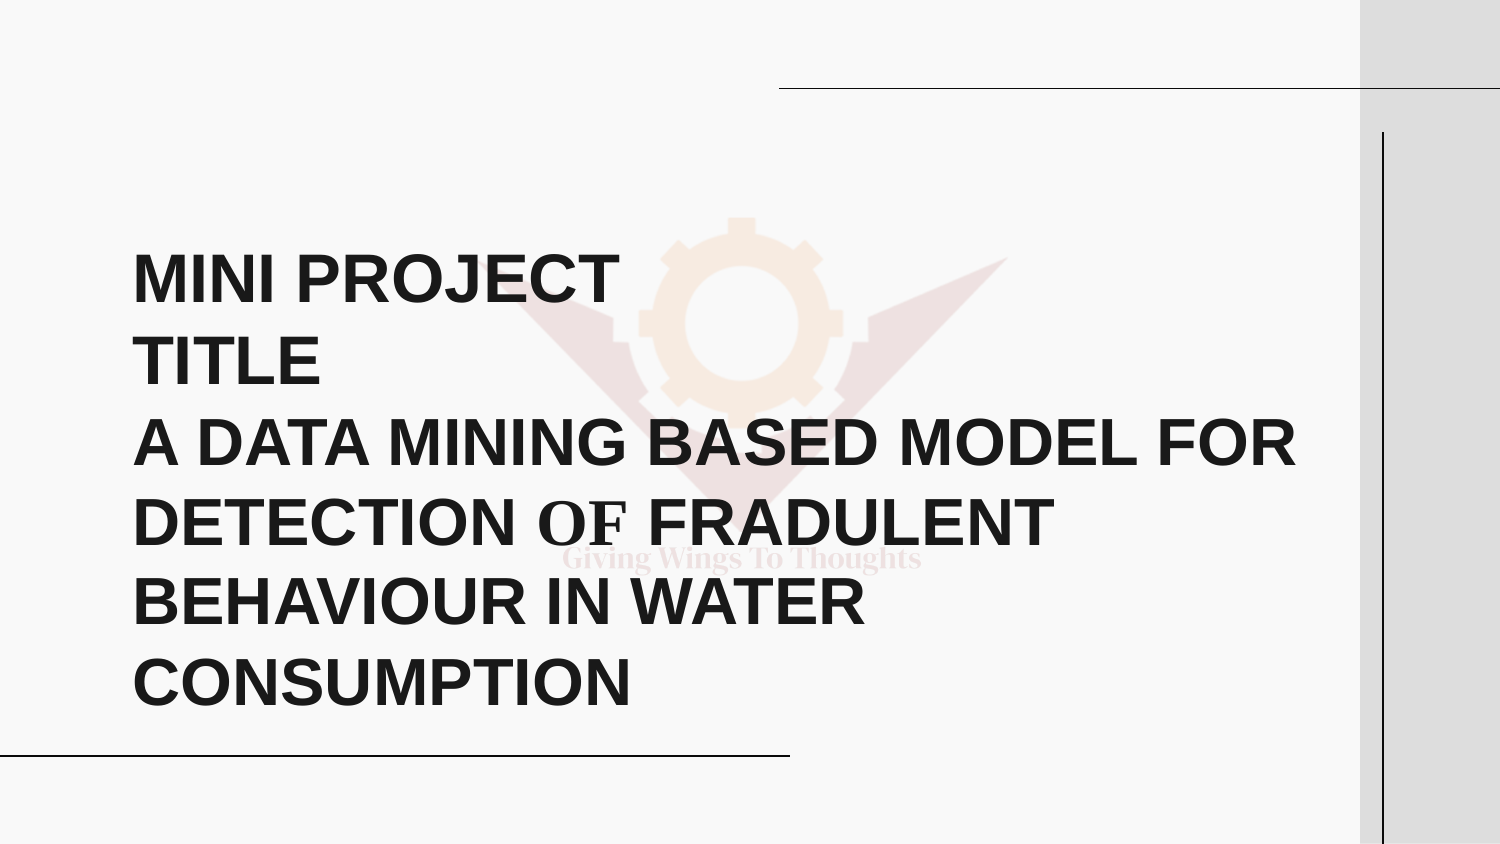

# MINI PROJECT TITLE A DATA MINING BASED MODEL FOR DETECTION OF FRADULENT BEHAVIOUR IN WATER CONSUMPTION